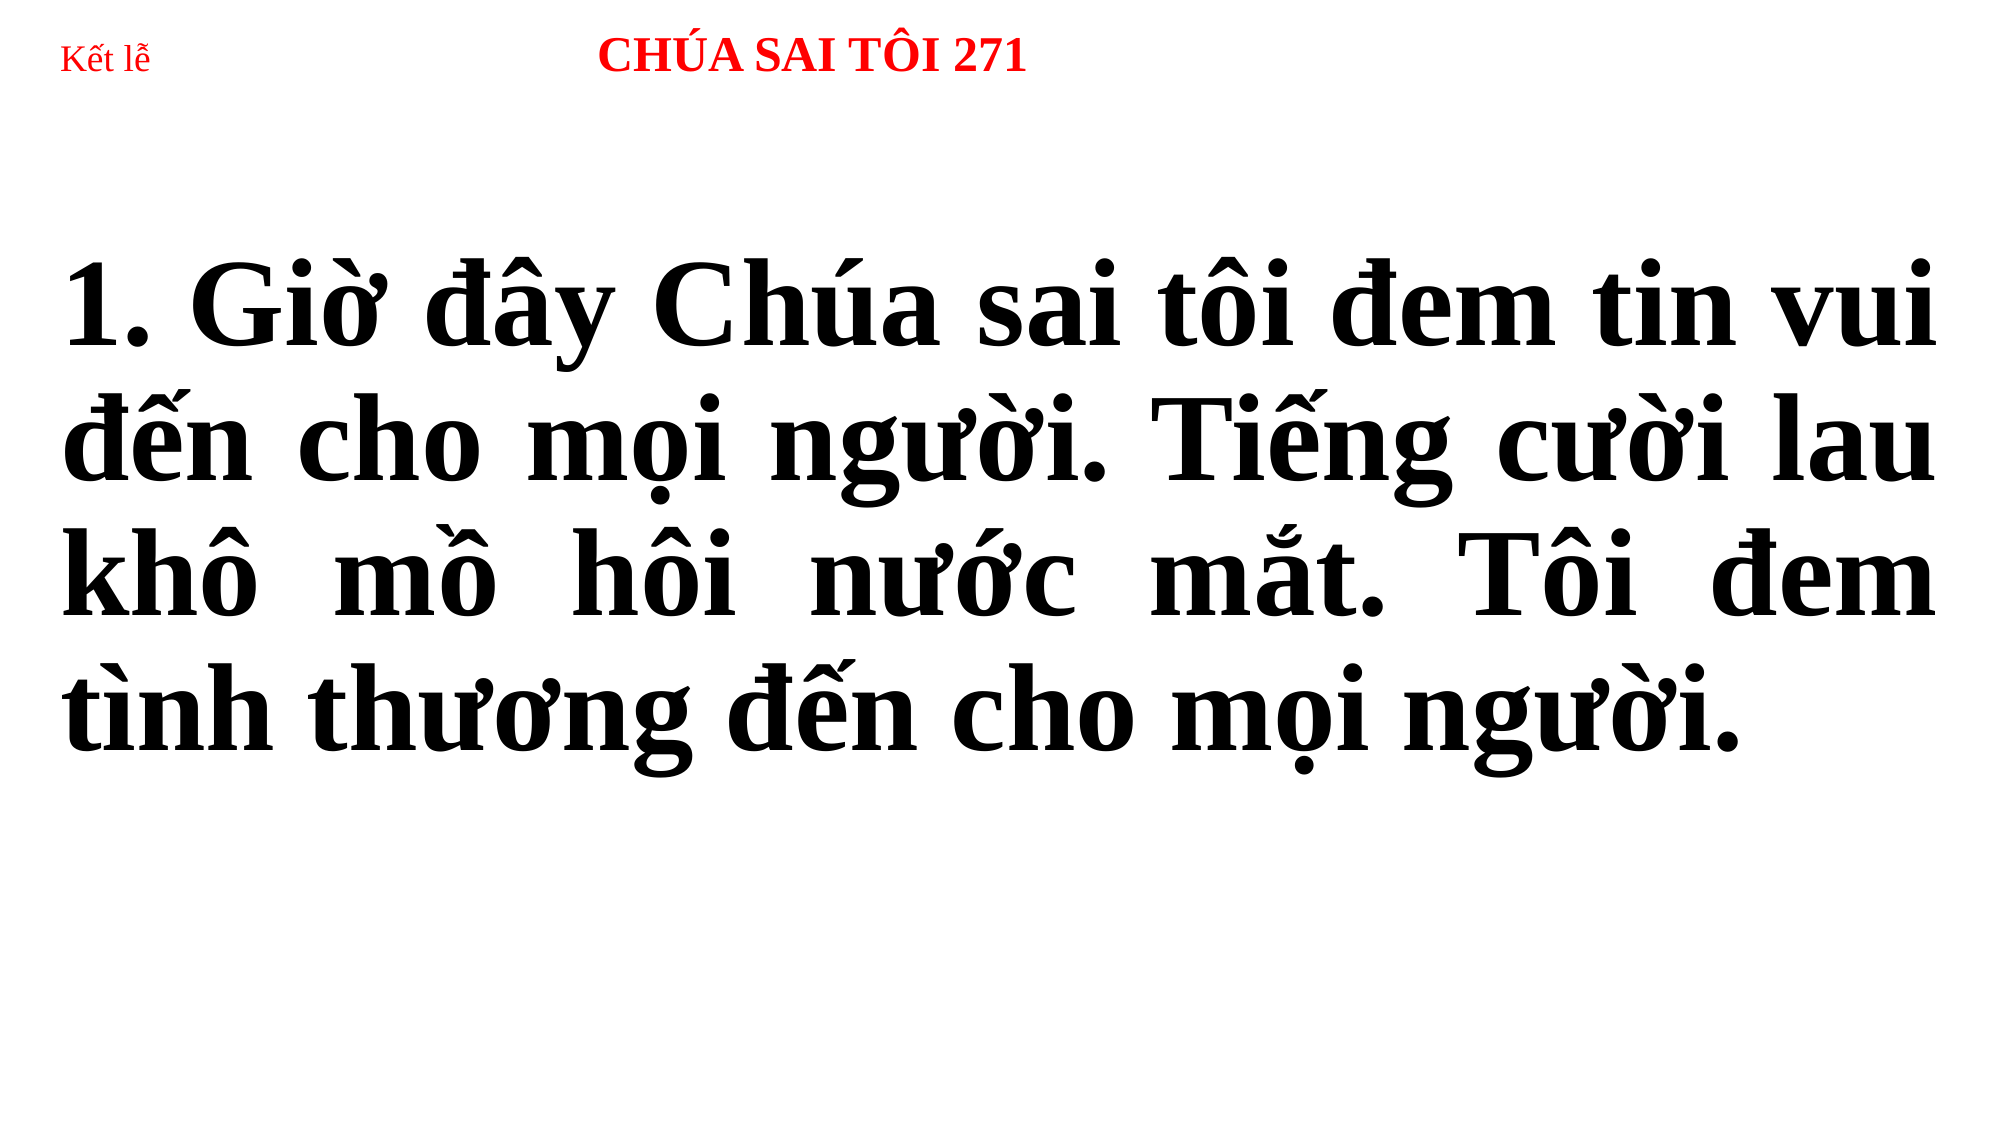

# Kết lễ                                               CHÚA SAI TÔI 271
1. Giờ đây Chúa sai tôi đem tin vui đến cho mọi người. Tiếng cười lau khô mồ hôi nước mắt. Tôi đem tình thương đến cho mọi người.